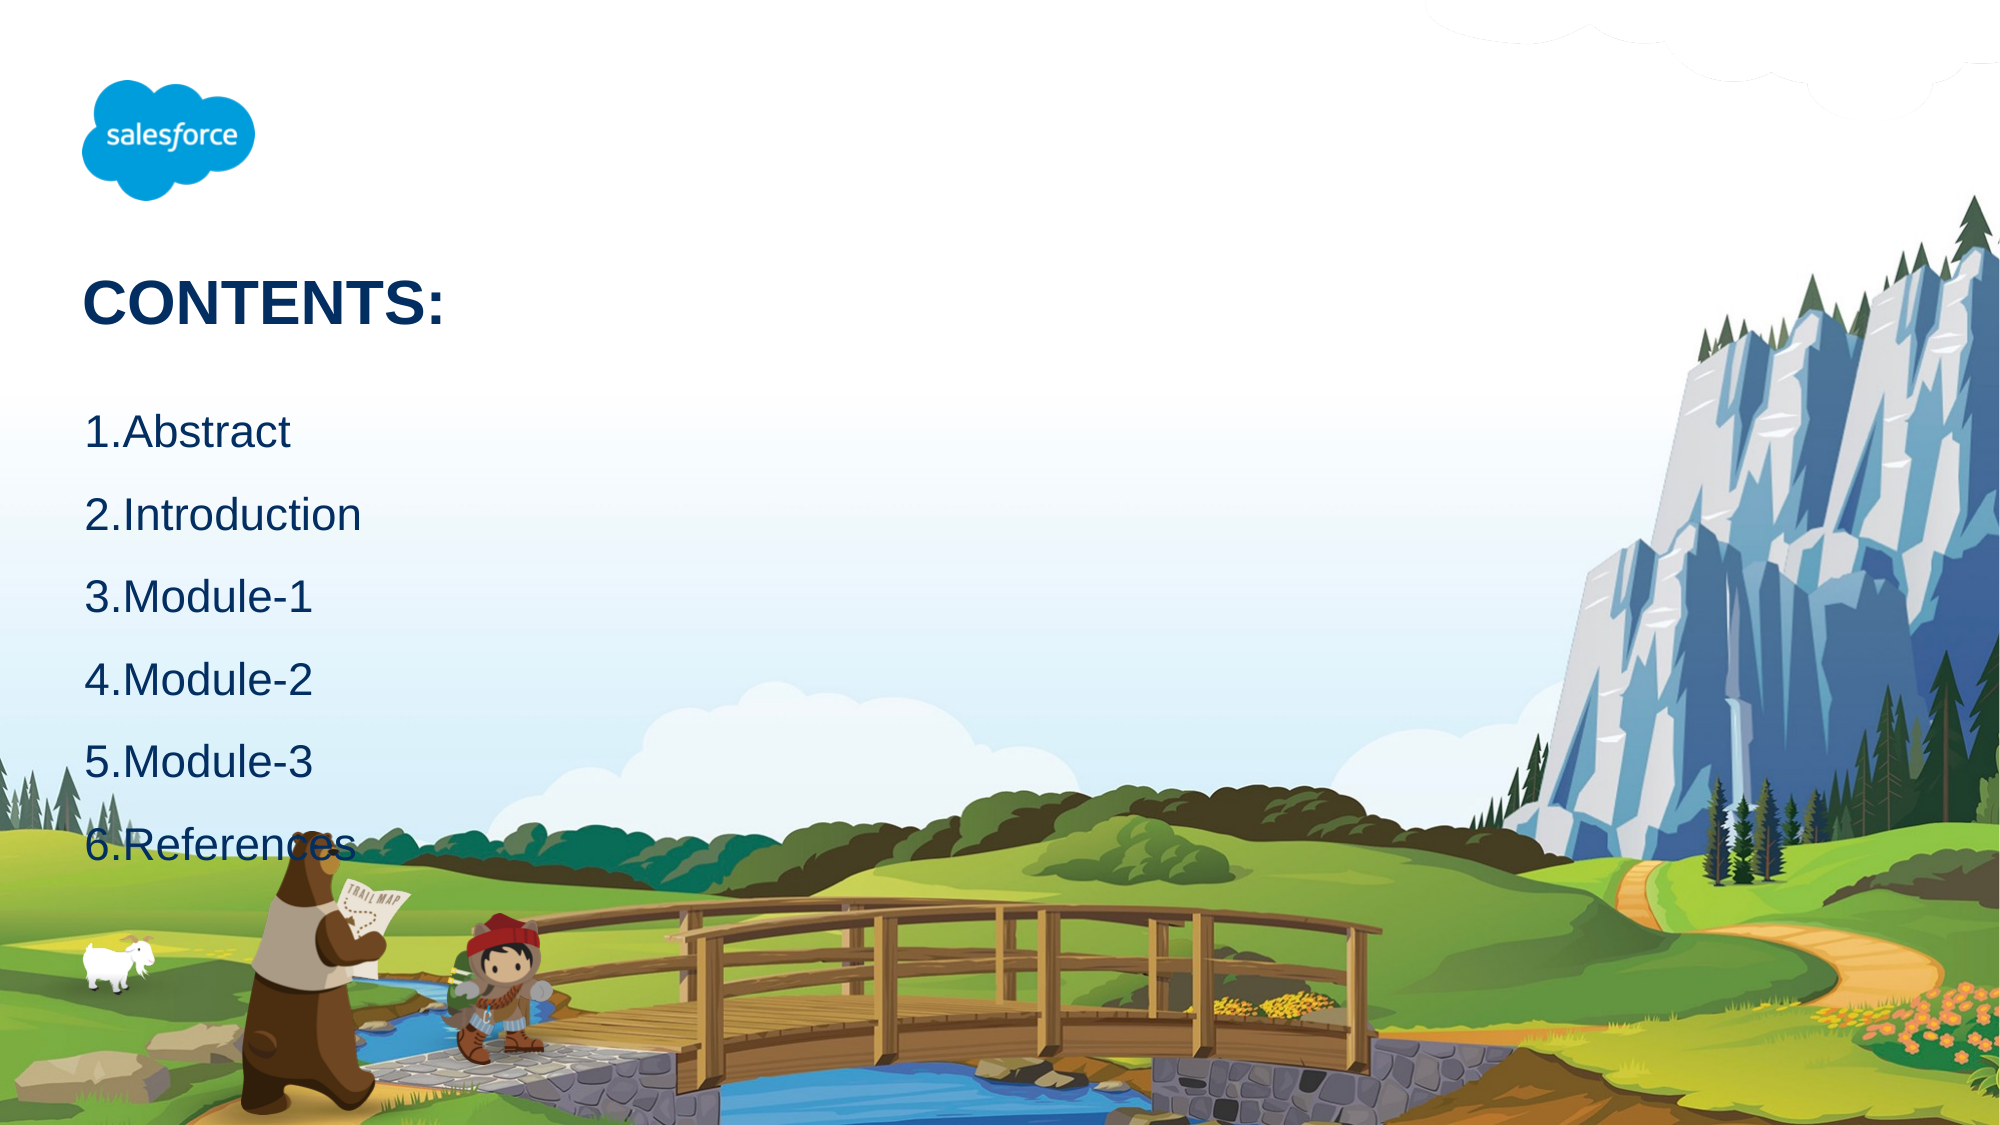

# CONTENTS:
1.Abstract
2.Introduction
3.Module-1
4.Module-2
5.Module-3
6.References